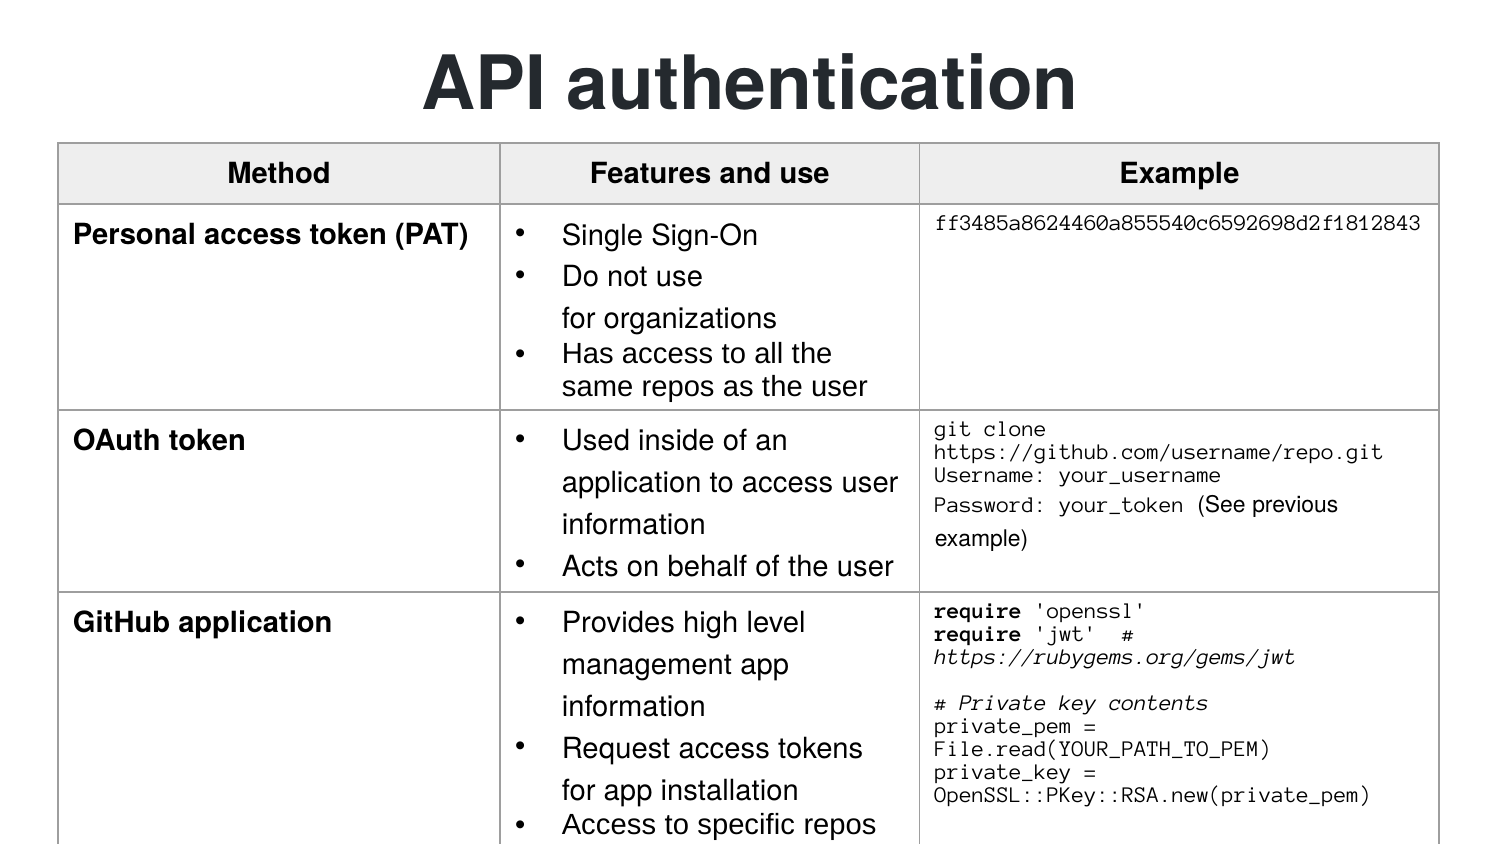

# API authentication
| Method | Features and use | Example |
| --- | --- | --- |
| Personal access token (PAT) | Single Sign-On Do not use for organizations Has access to all the same repos as the user | ff3485a8624460a855540c6592698d2f1812843 |
| OAuth token | Used inside of an application to access user information Acts on behalf of the user | git clone https://github.com/username/repo.git Username: your\_username Password: your\_token (See previous example) |
| GitHub application | Provides high level management app information Request access tokens for app installation Access to specific repos can be granted/restricted | require 'openssl' require 'jwt'  # https://rubygems.org/gems/jwt # Private key contents private\_pem = File.read(YOUR\_PATH\_TO\_PEM) private\_key = OpenSSL::PKey::RSA.new(private\_pem) |
| Installation authentication | Perform actions in the API | - |